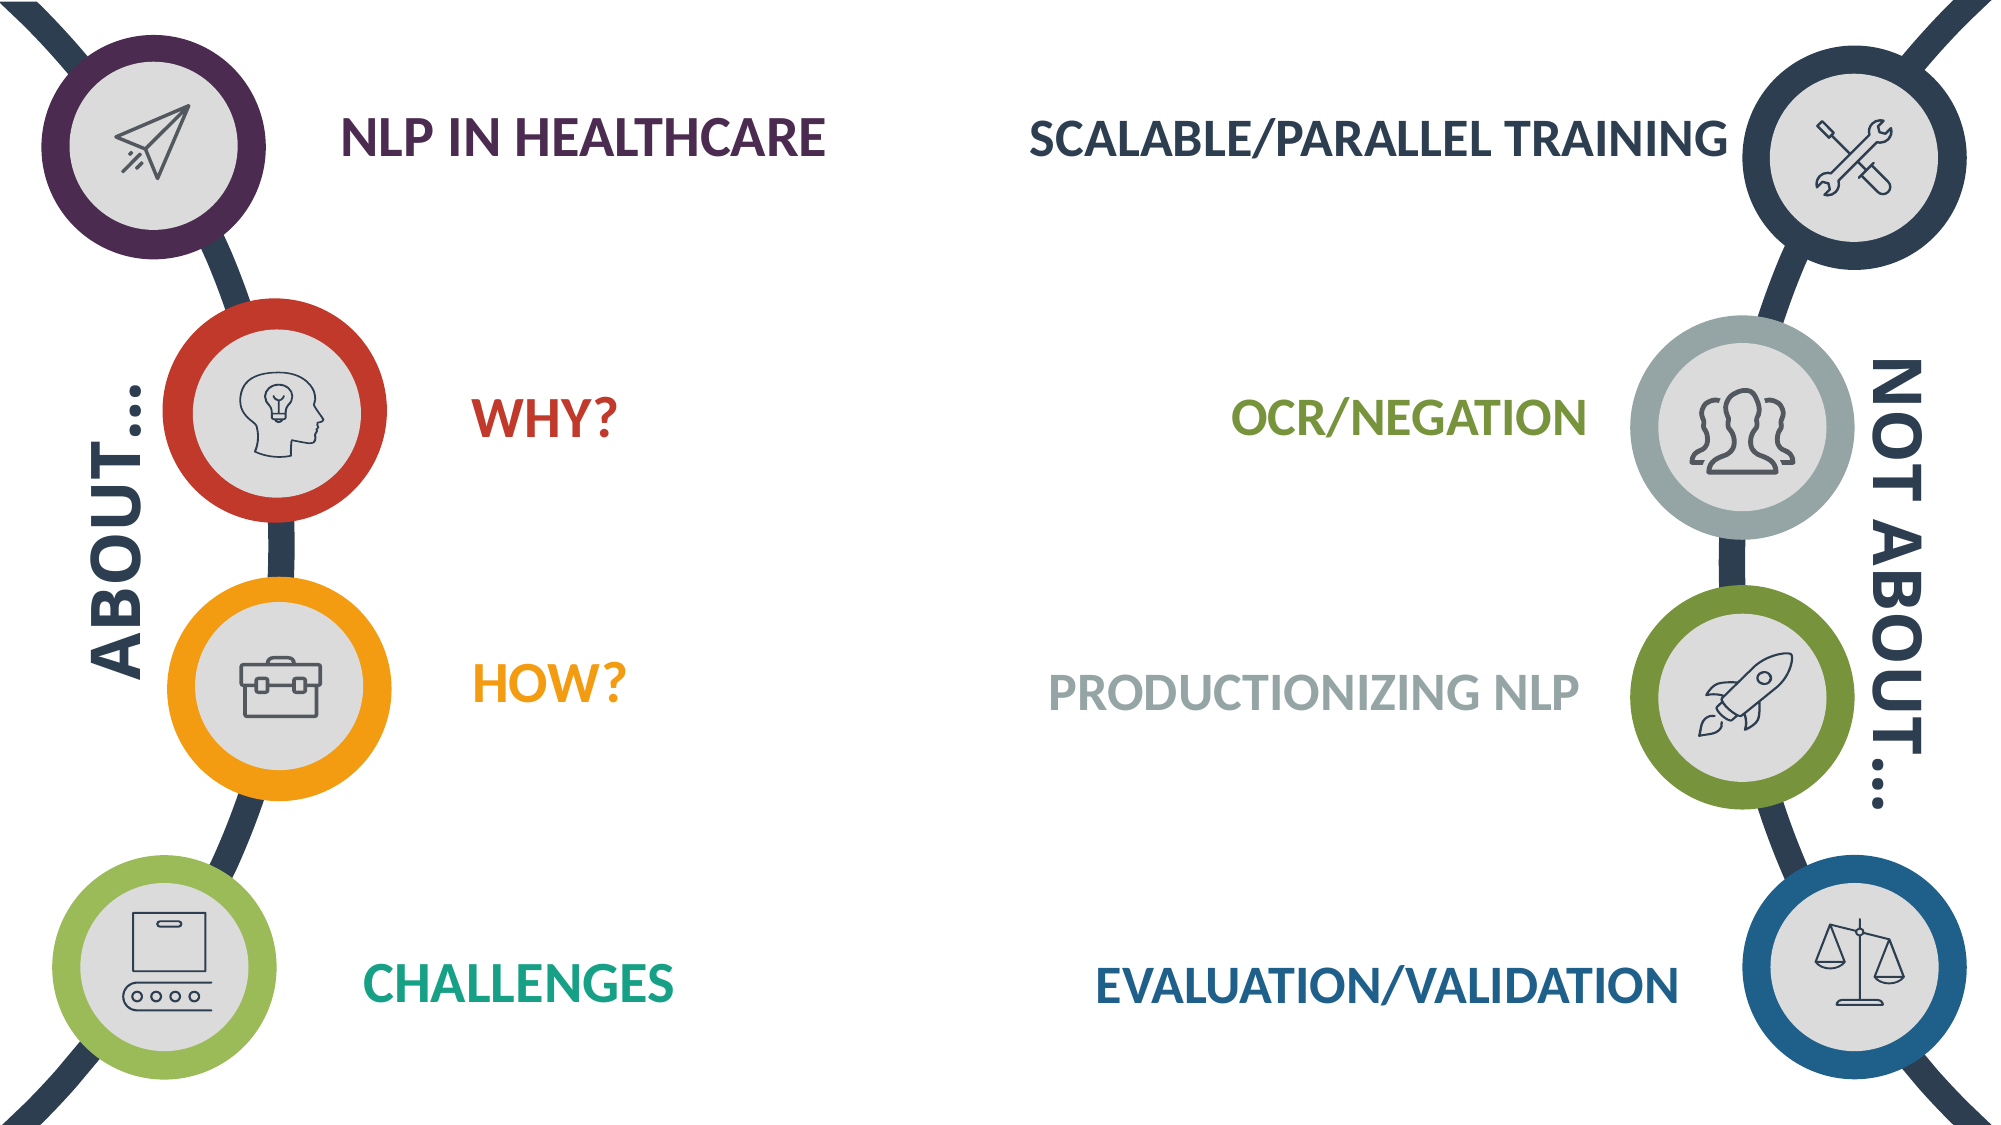

Nlp in healthcare
Scalable/parallel training

Why?
OCR/Negation

About…

Not about…

HOW?
productionizing nlp

Challenges
Evaluation/validation